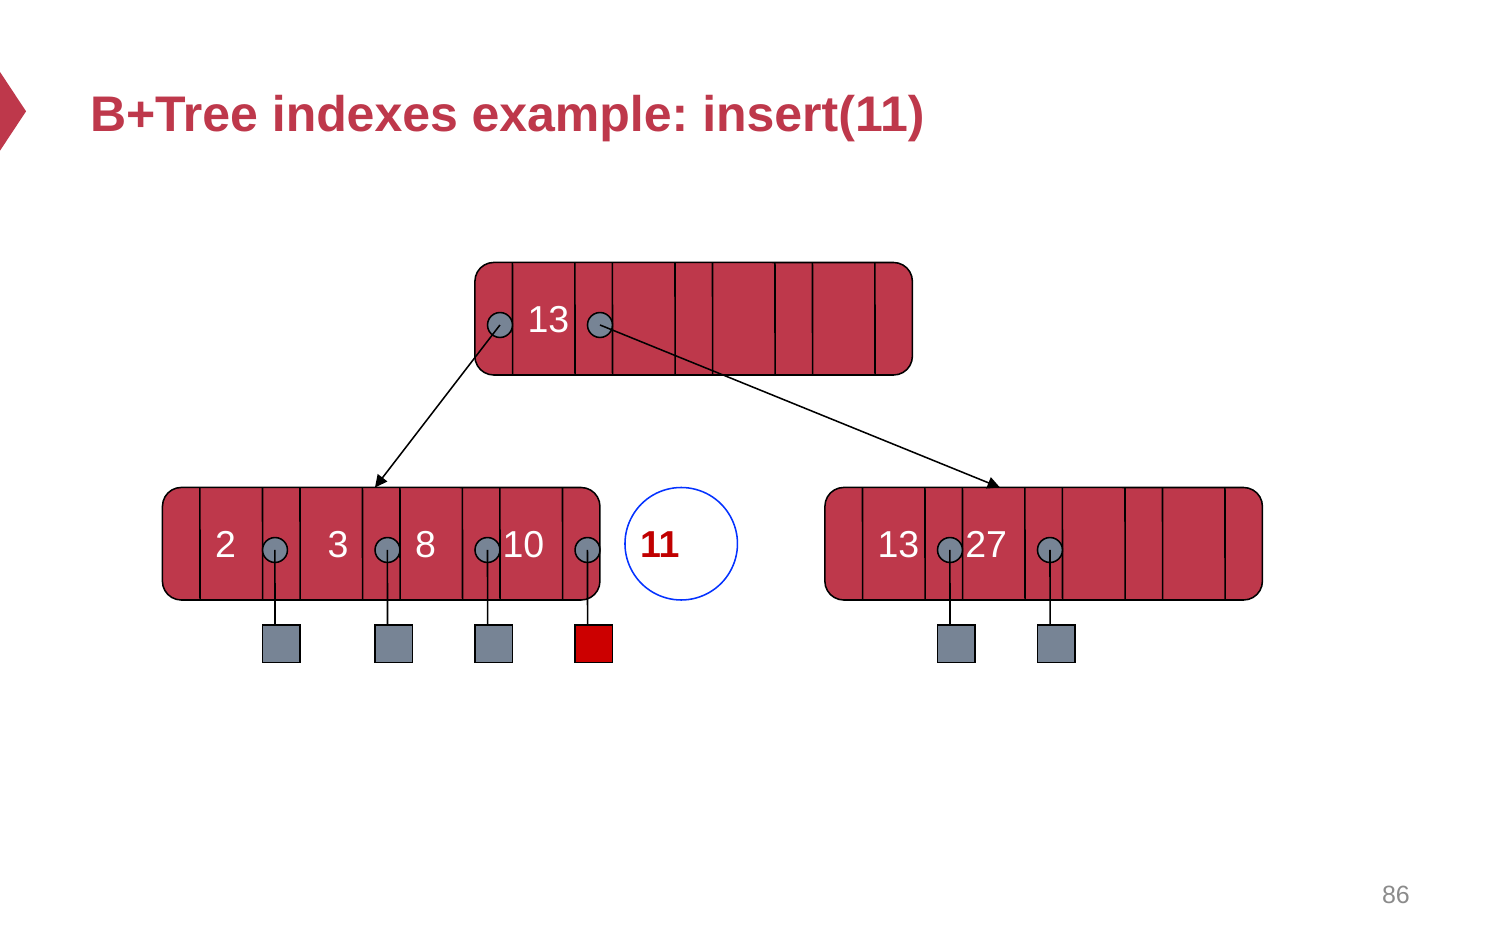

# B+Tree indexes example: insert(11)

13

2
3
8
10
11
13
27

86